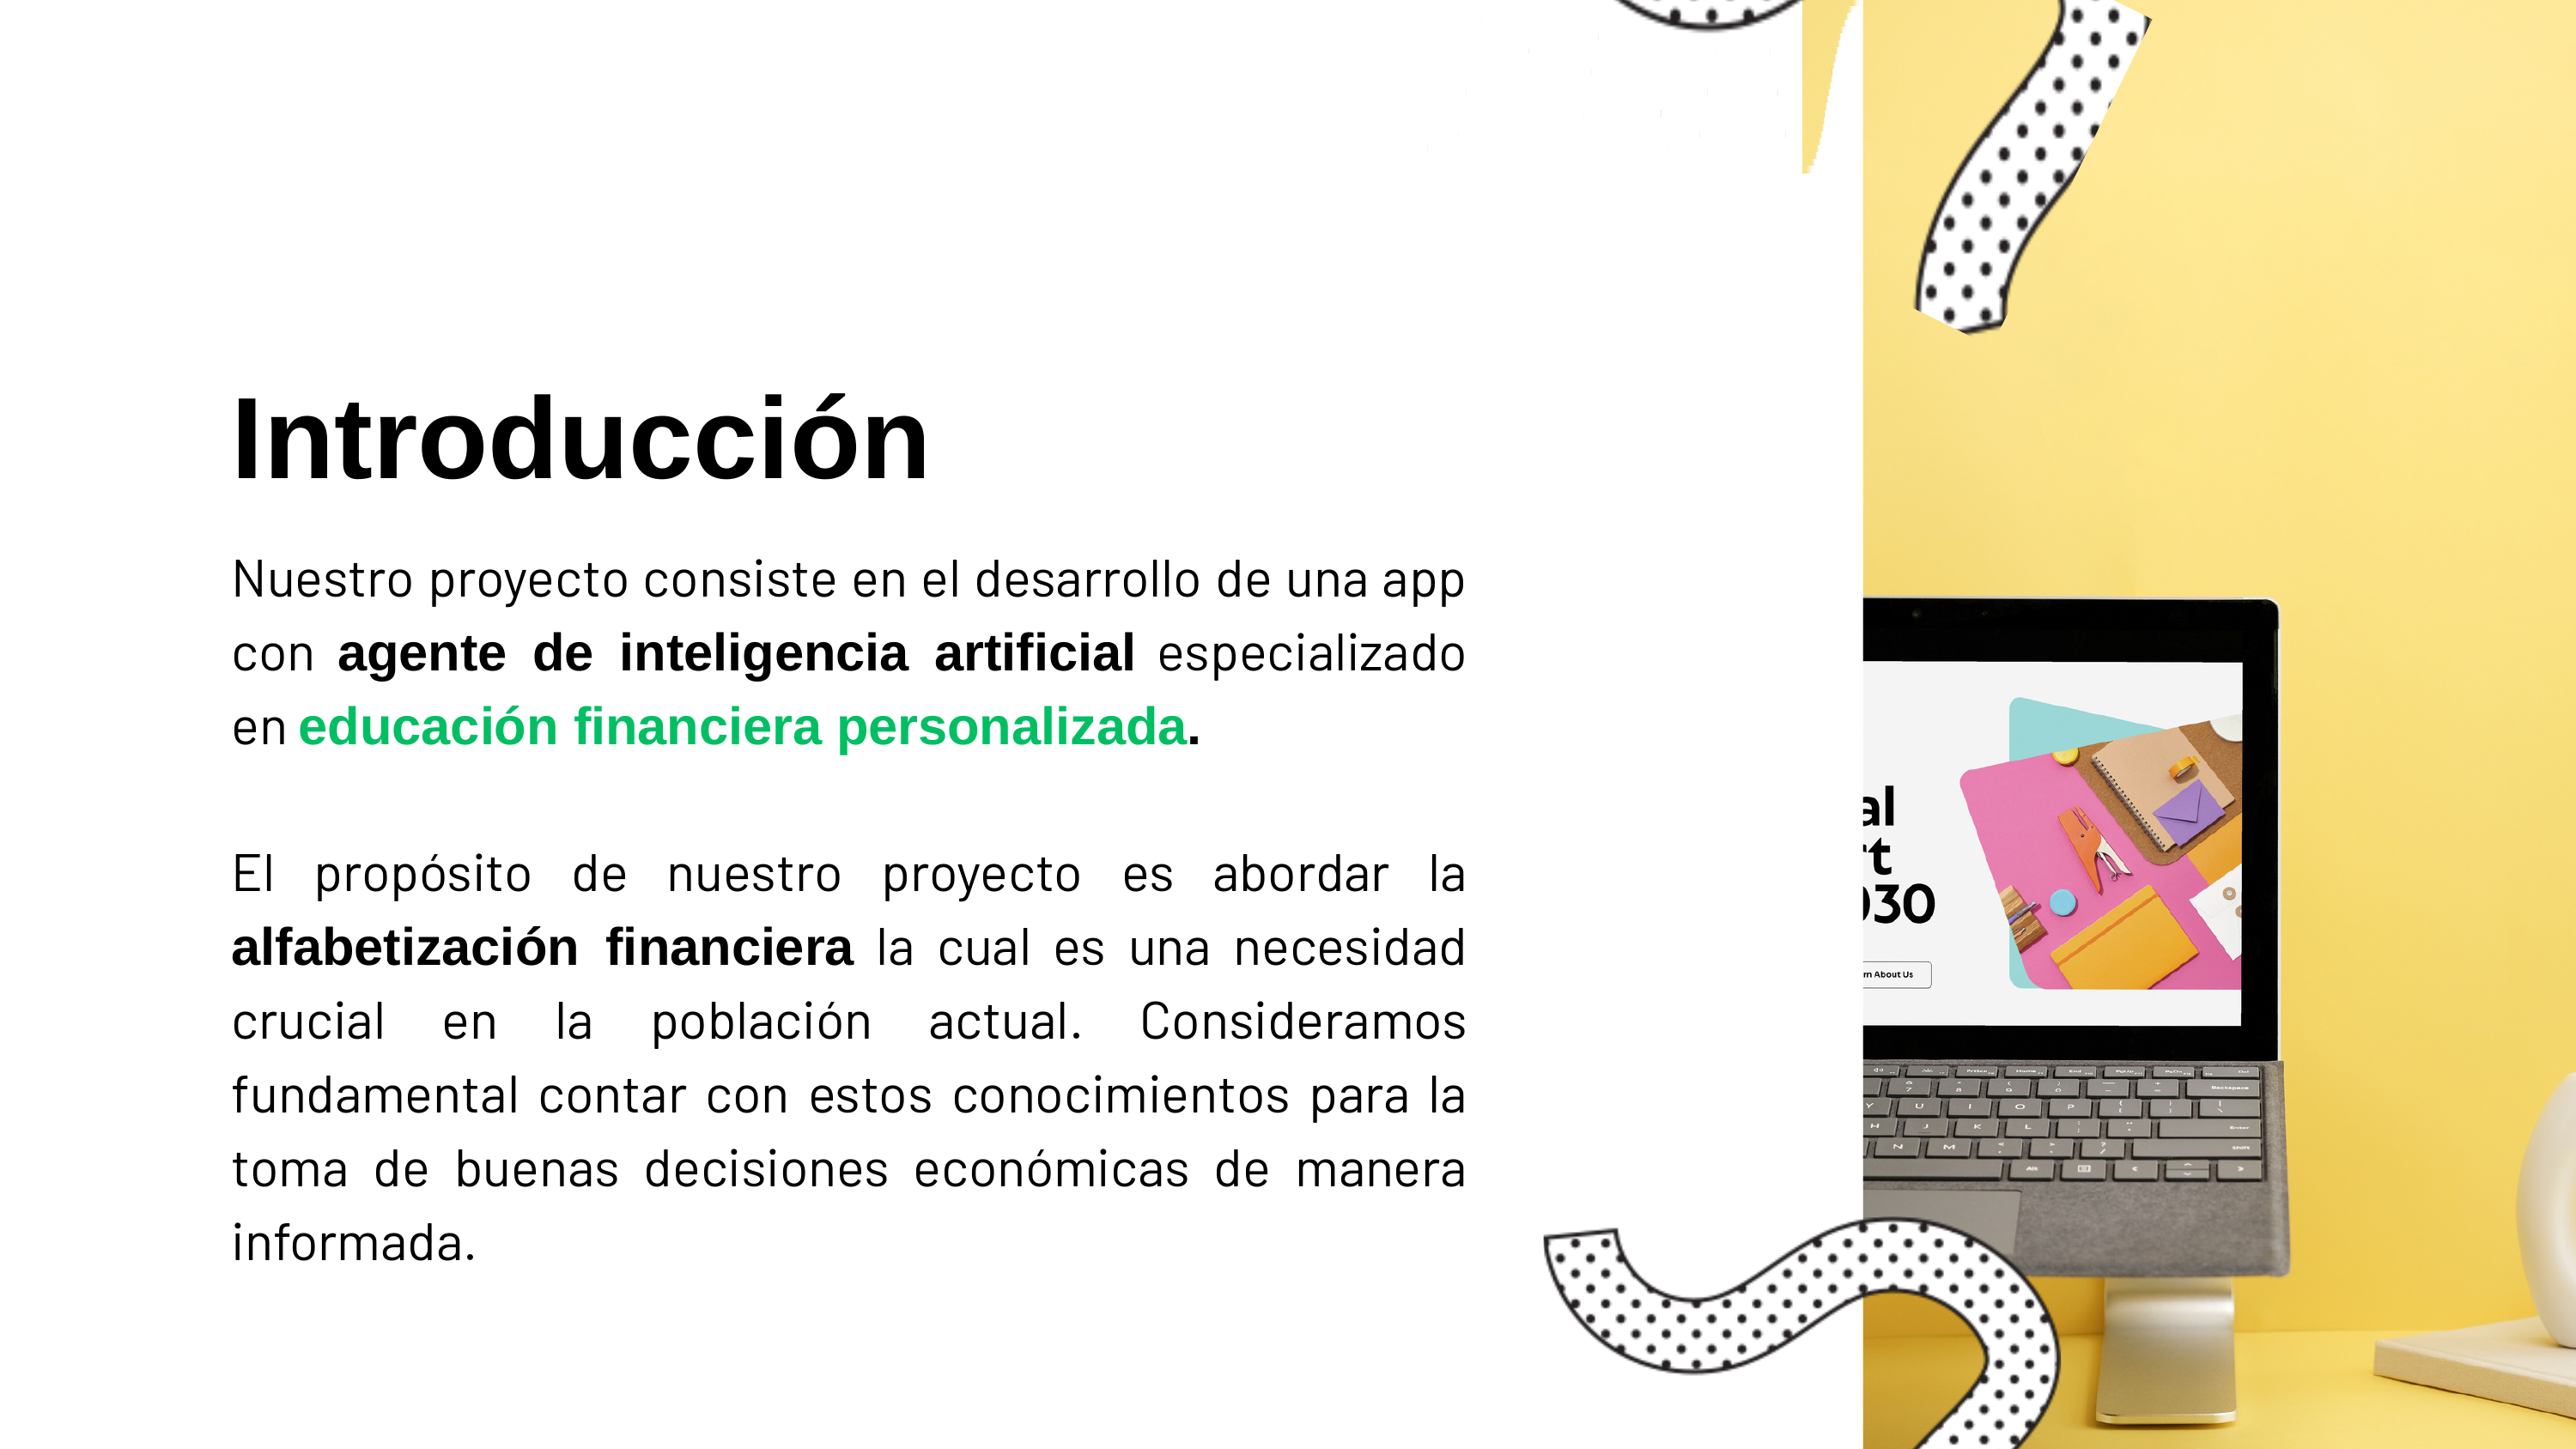

Introducción

Nuestro proyecto consiste en el desarrollo de una app con agente de inteligencia artificial especializado en educación financiera personalizada.

El propósito de nuestro proyecto es abordar la alfabetización financiera la cual es una necesidad crucial en la población actual. Consideramos fundamental contar con estos conocimientos para la toma de buenas decisiones económicas de manera informada.